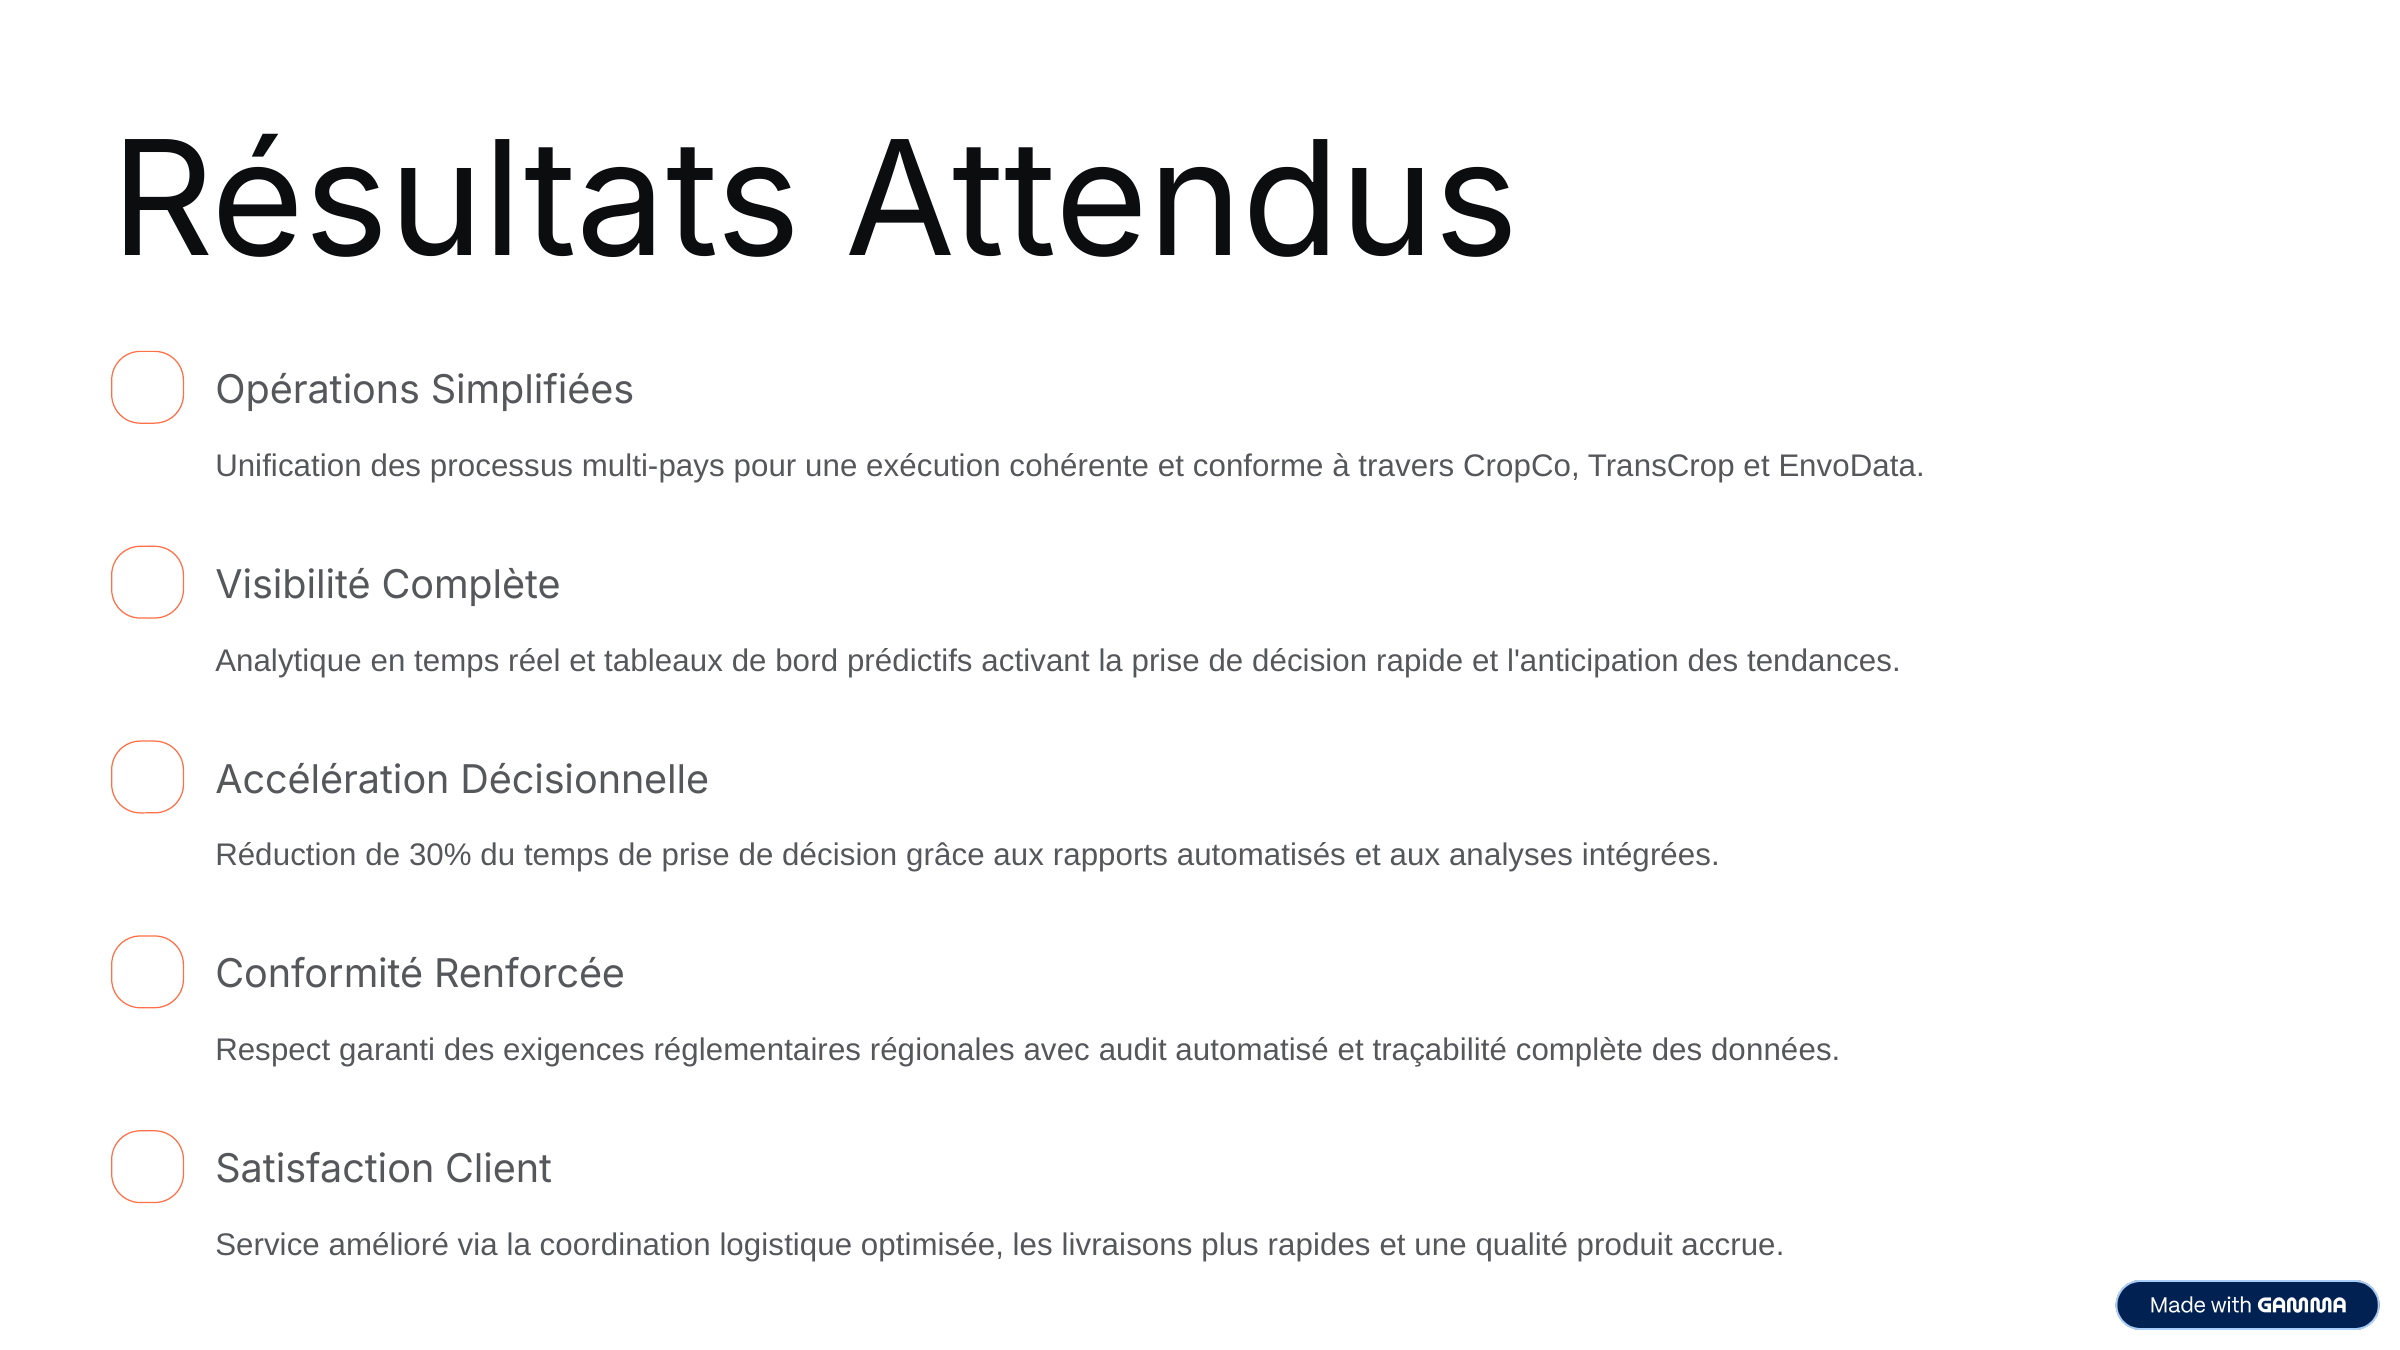

Résultats Attendus

Opérations Simplifiées
Unification des processus multi-pays pour une exécution cohérente et conforme à travers CropCo, TransCrop et EnvoData.

Visibilité Complète
Analytique en temps réel et tableaux de bord prédictifs activant la prise de décision rapide et l'anticipation des tendances.

Accélération Décisionnelle
Réduction de 30% du temps de prise de décision grâce aux rapports automatisés et aux analyses intégrées.

Conformité Renforcée
Respect garanti des exigences réglementaires régionales avec audit automatisé et traçabilité complète des données.

Satisfaction Client
Service amélioré via la coordination logistique optimisée, les livraisons plus rapides et une qualité produit accrue.